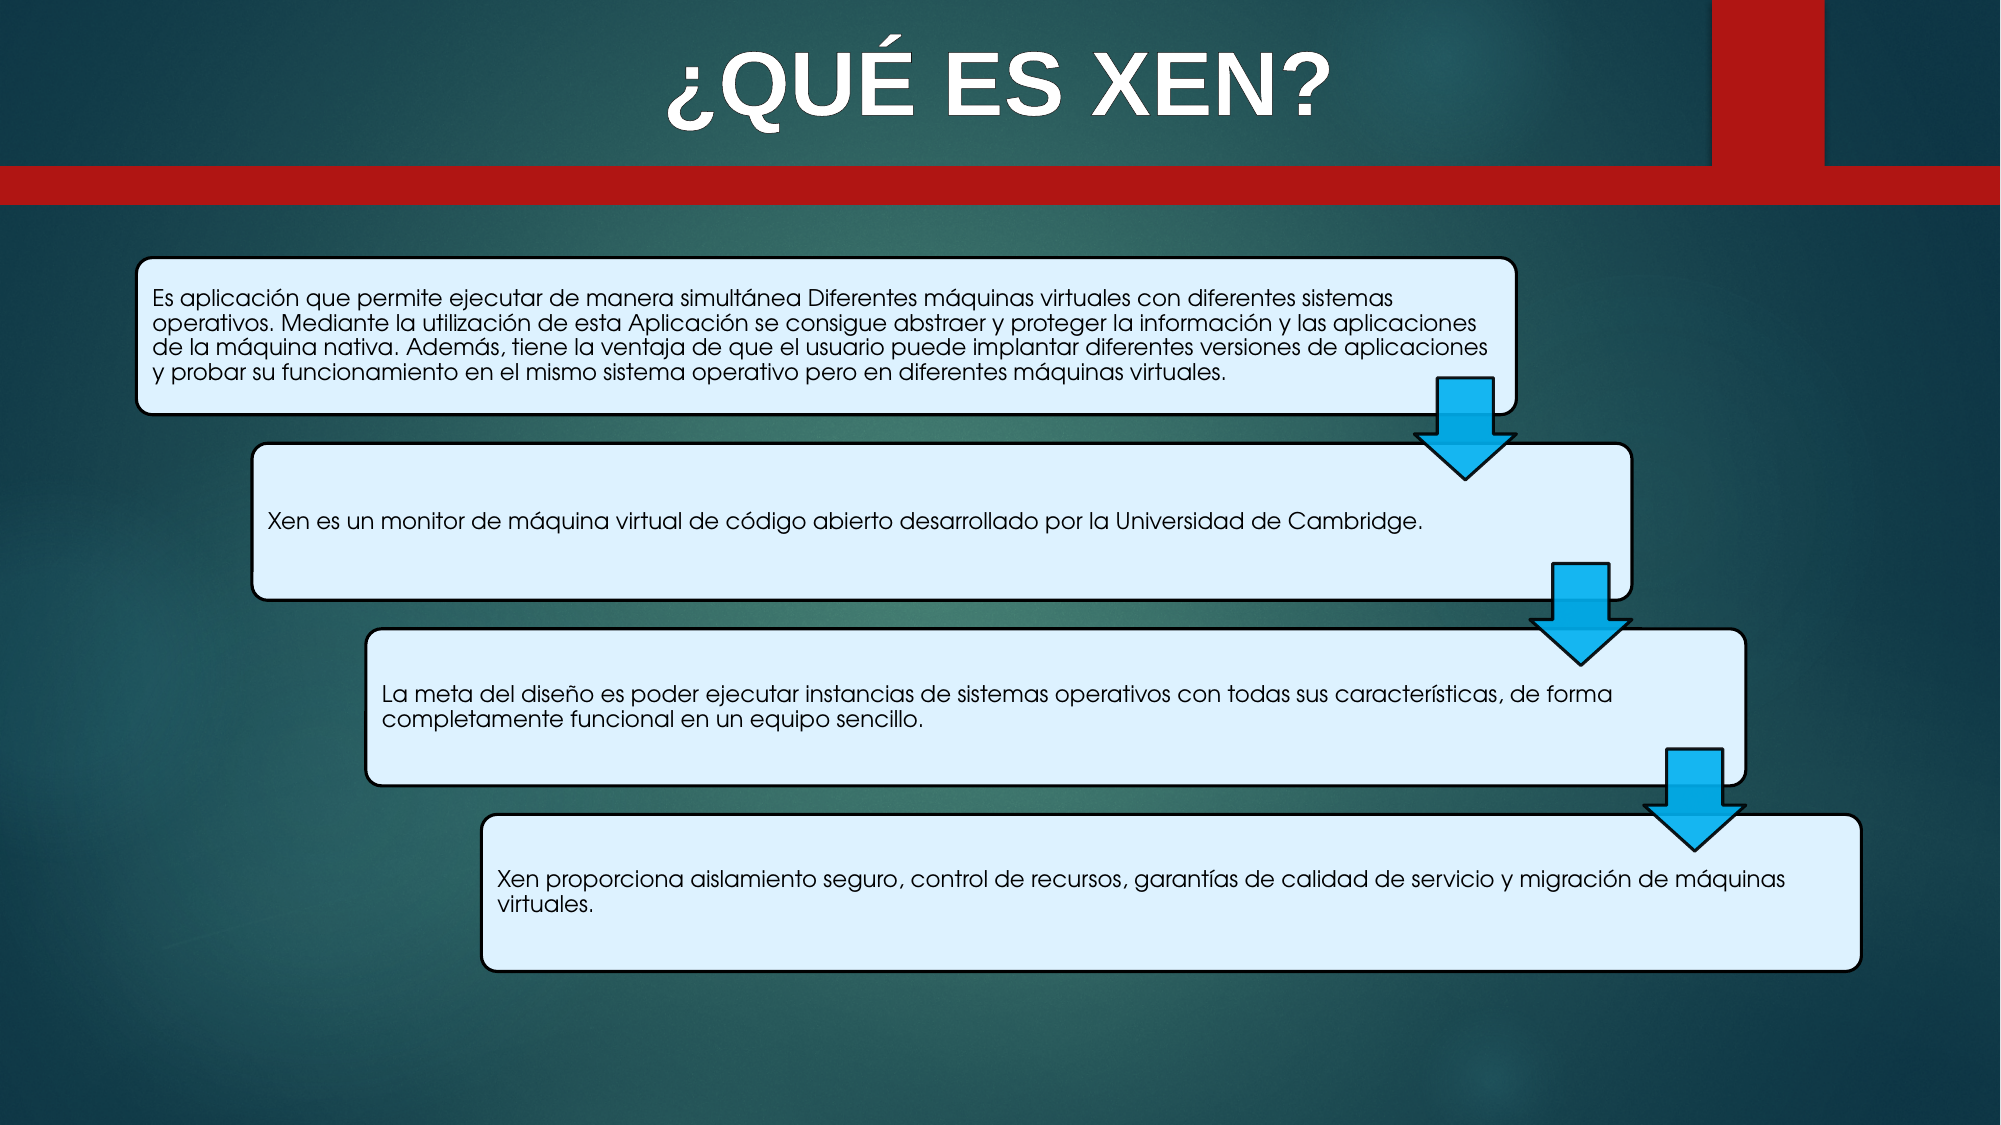

¿QUÉ ES XEN?

Es aplicación que permite ejecutar de manera simultánea Diferentes máquinas virtuales con diferentes sistemas operativos. Mediante la utilización de esta Aplicación se consigue abstraer y proteger la información y las aplicaciones de la máquina nativa. Además, tiene la ventaja de que el usuario puede implantar diferentes versiones de aplicaciones y probar su funcionamiento en el mismo sistema operativo pero en diferentes máquinas virtuales.
Xen es un monitor de máquina virtual de código abierto desarrollado por la Universidad de Cambridge.
La meta del diseño es poder ejecutar instancias de sistemas operativos con todas sus características, de forma completamente funcional en un equipo sencillo.
Xen proporciona aislamiento seguro, control de recursos, garantías de calidad de servicio y migración de máquinas virtuales.